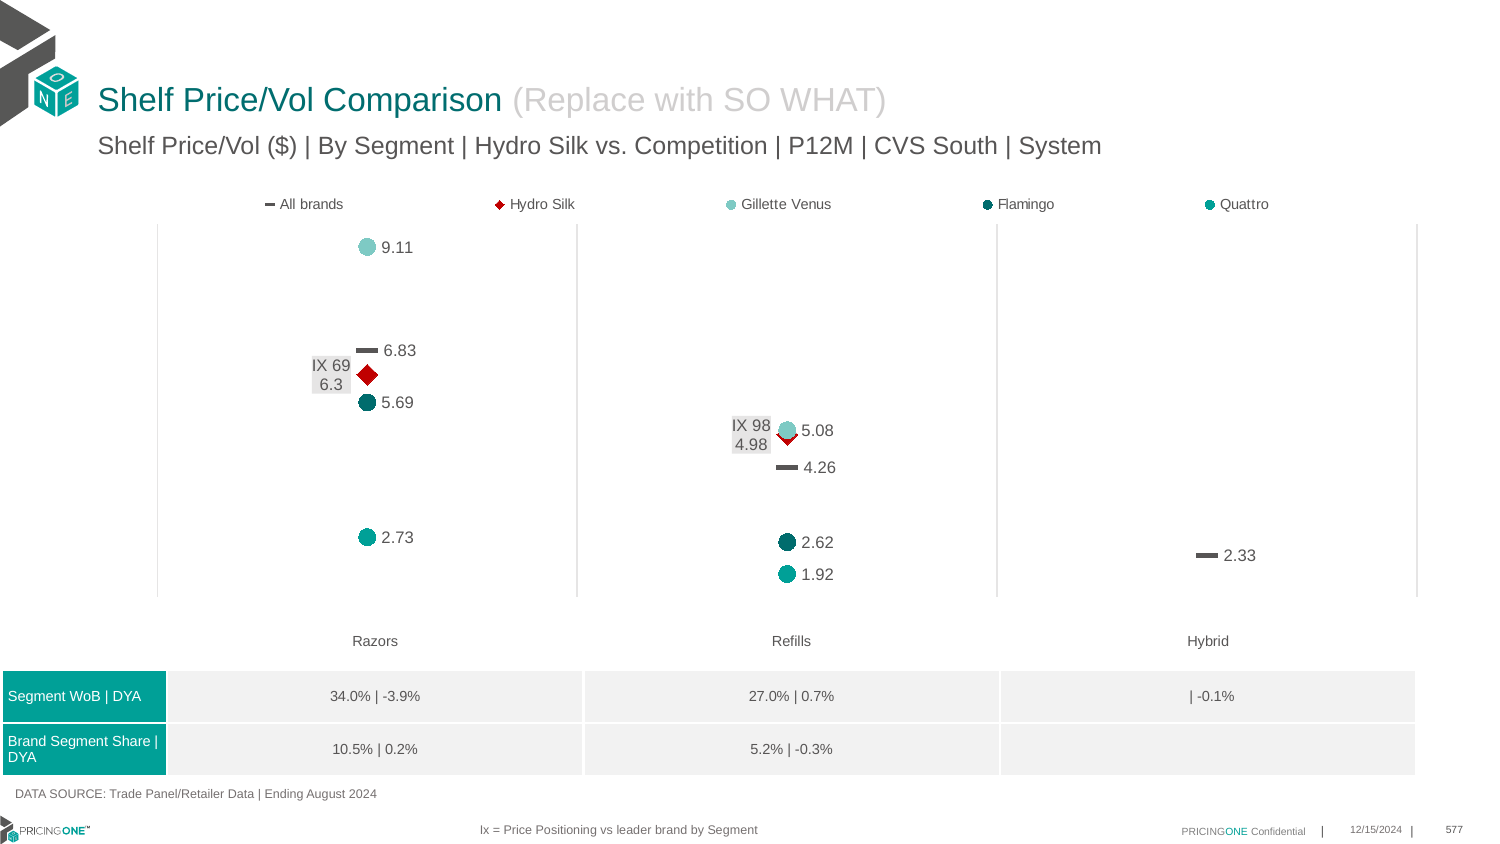

# Shelf Price/Vol Comparison (Replace with SO WHAT)
Shelf Price/Vol ($) | By Segment | Hydro Silk vs. Competition | P12M | CVS South | System

### Chart

| Category | All brands | Hydro Silk | Gillette Venus | Flamingo | Quattro |
|---|---|---|---|---|---|
| IX 69 | 6.83 | 6.3 | 9.11 | 5.69 | 2.73 |
| IX 98 | 4.26 | 4.98 | 5.08 | 2.62 | 1.92 |
| None | 2.33 | None | None | None | None |
|  | Razors | Refills | Hybrid |
| --- | --- | --- | --- |
| Segment WoB | DYA | 34.0% | -3.9% | 27.0% | 0.7% | | -0.1% |
| Brand Segment Share | DYA | 10.5% | 0.2% | 5.2% | -0.3% |  |
DATA SOURCE: Trade Panel/Retailer Data | Ending August 2024
Ix = Price Positioning vs leader brand by Segment
12/15/2024
577